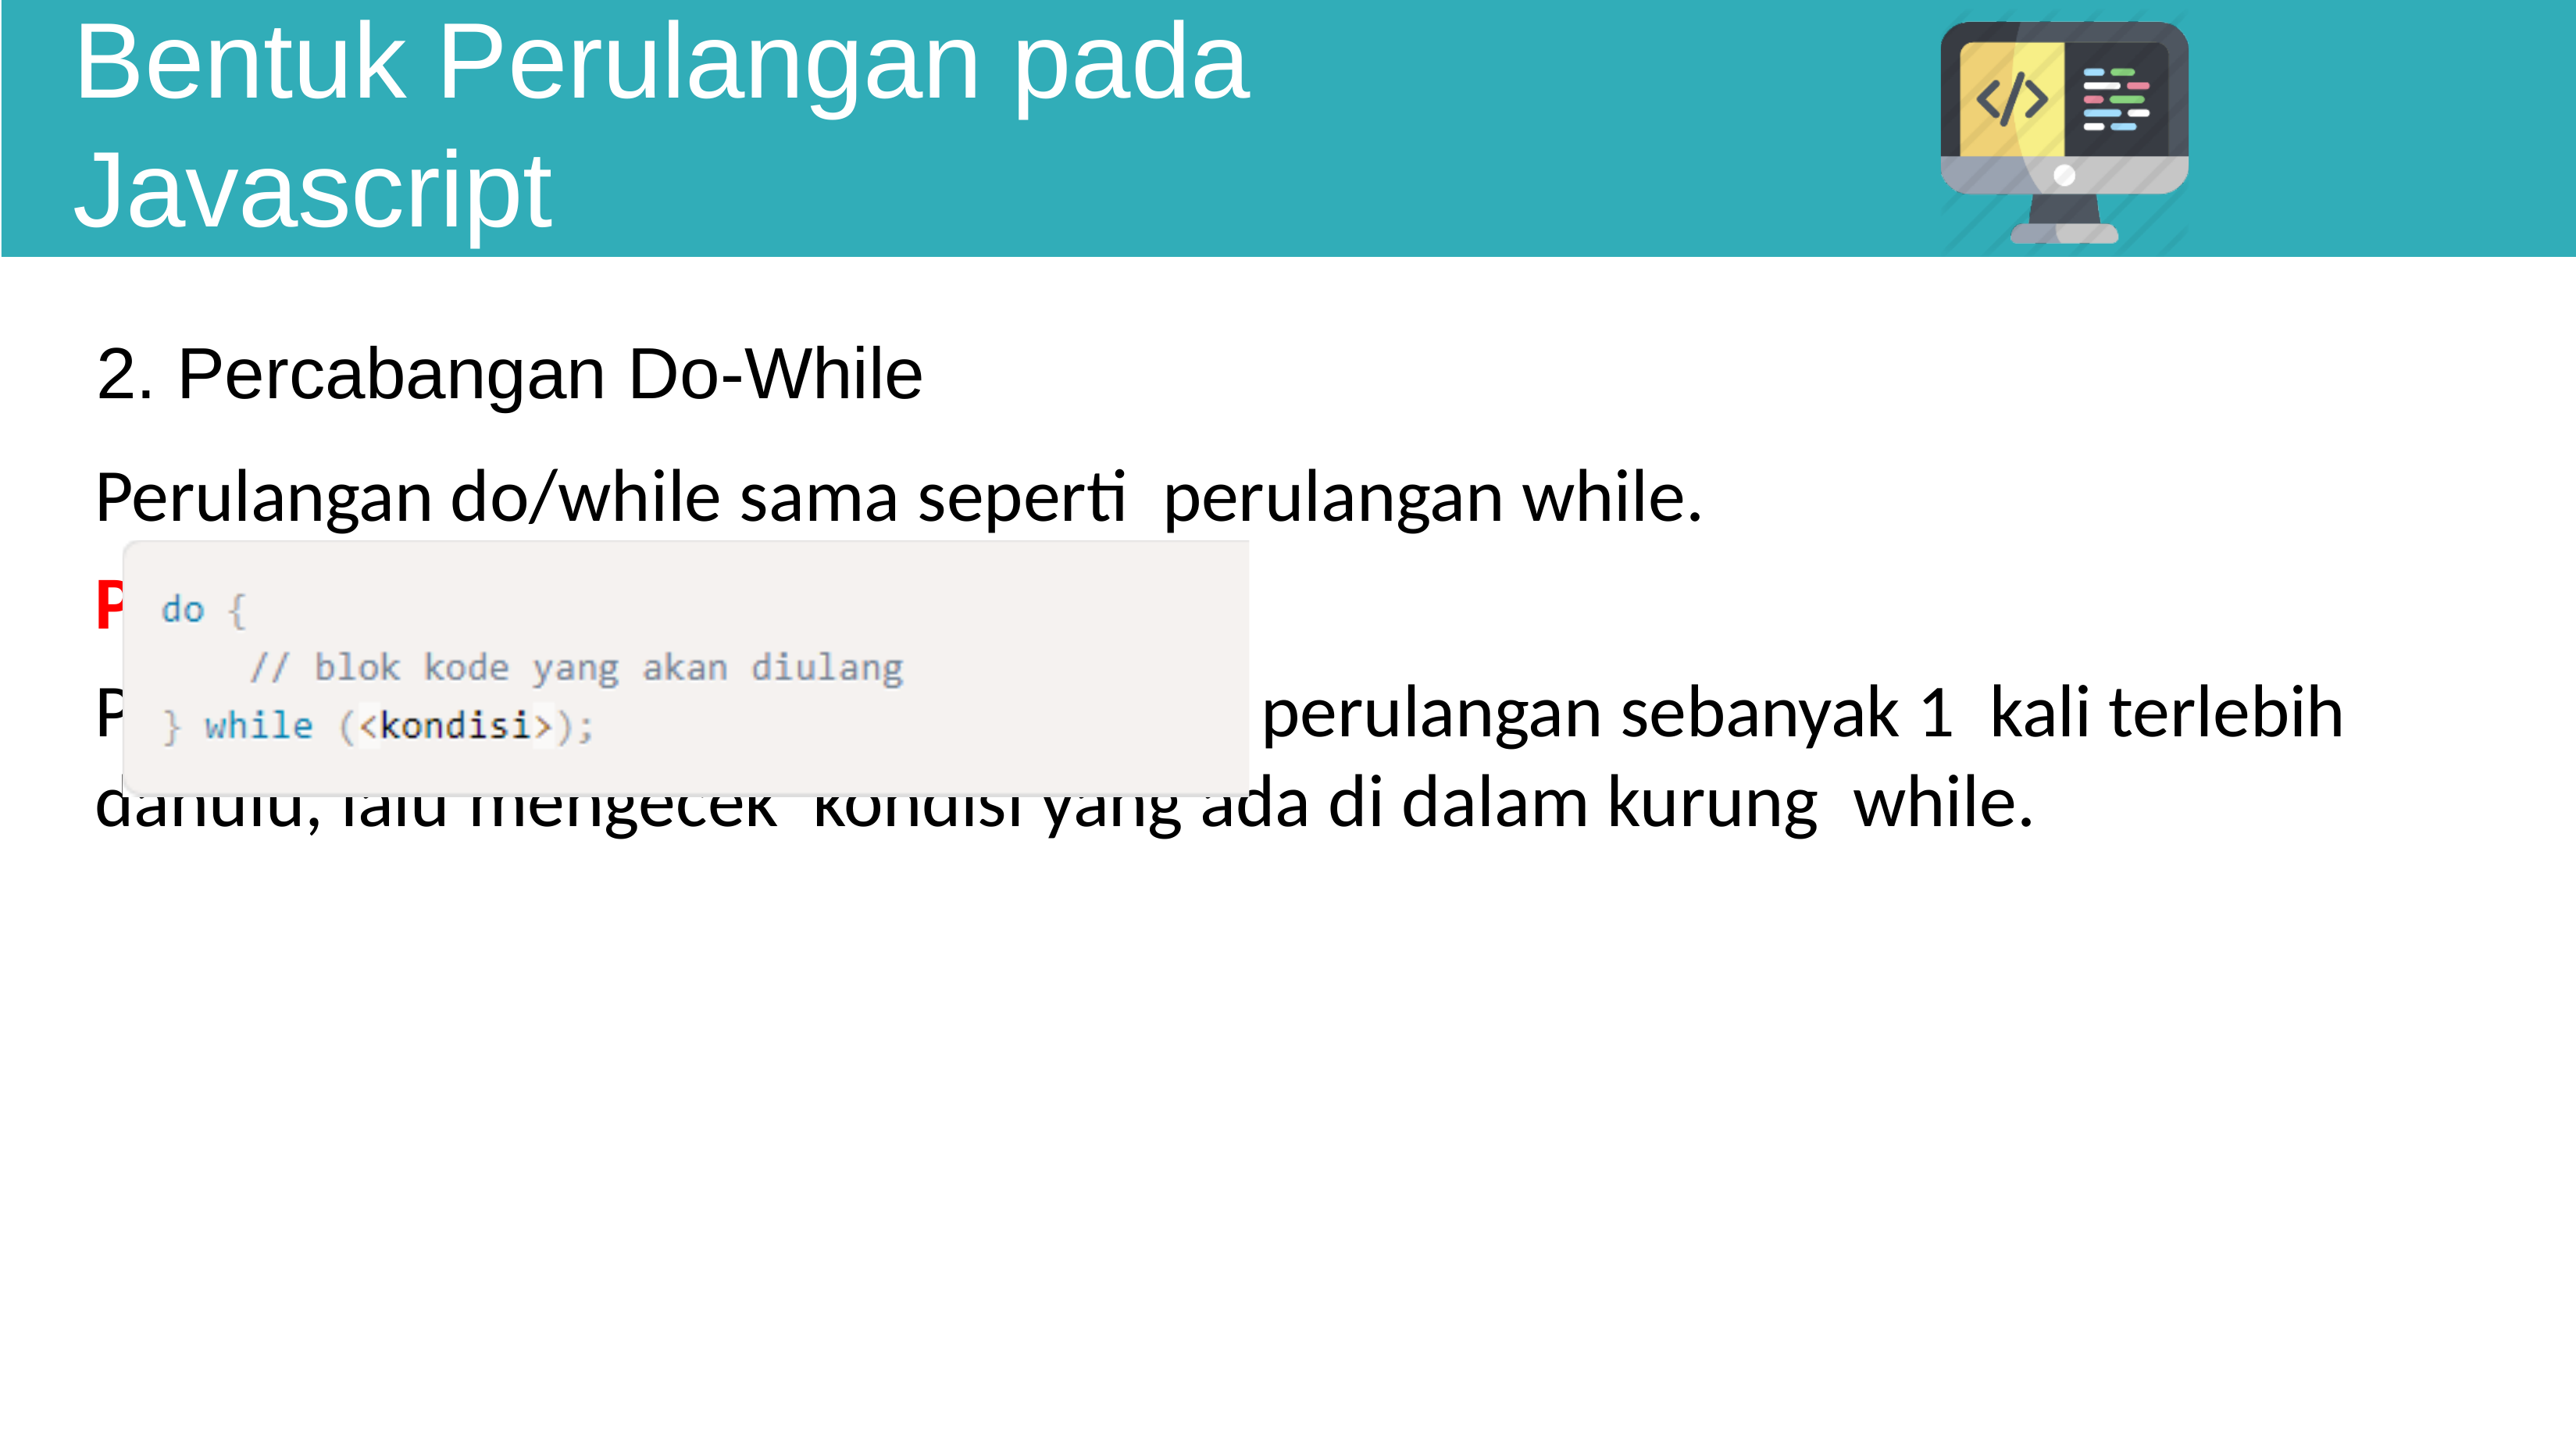

# Bentuk Perulangan pada Javascript
2. Percabangan Do-While
Perulangan do/while sama seperti  perulangan while.
Perbedaanya:
Perulangan do/while akan  melakukan perulangan sebanyak 1  kali terlebih dahulu, lalu mengecek  kondisi yang ada di dalam kurung  while.